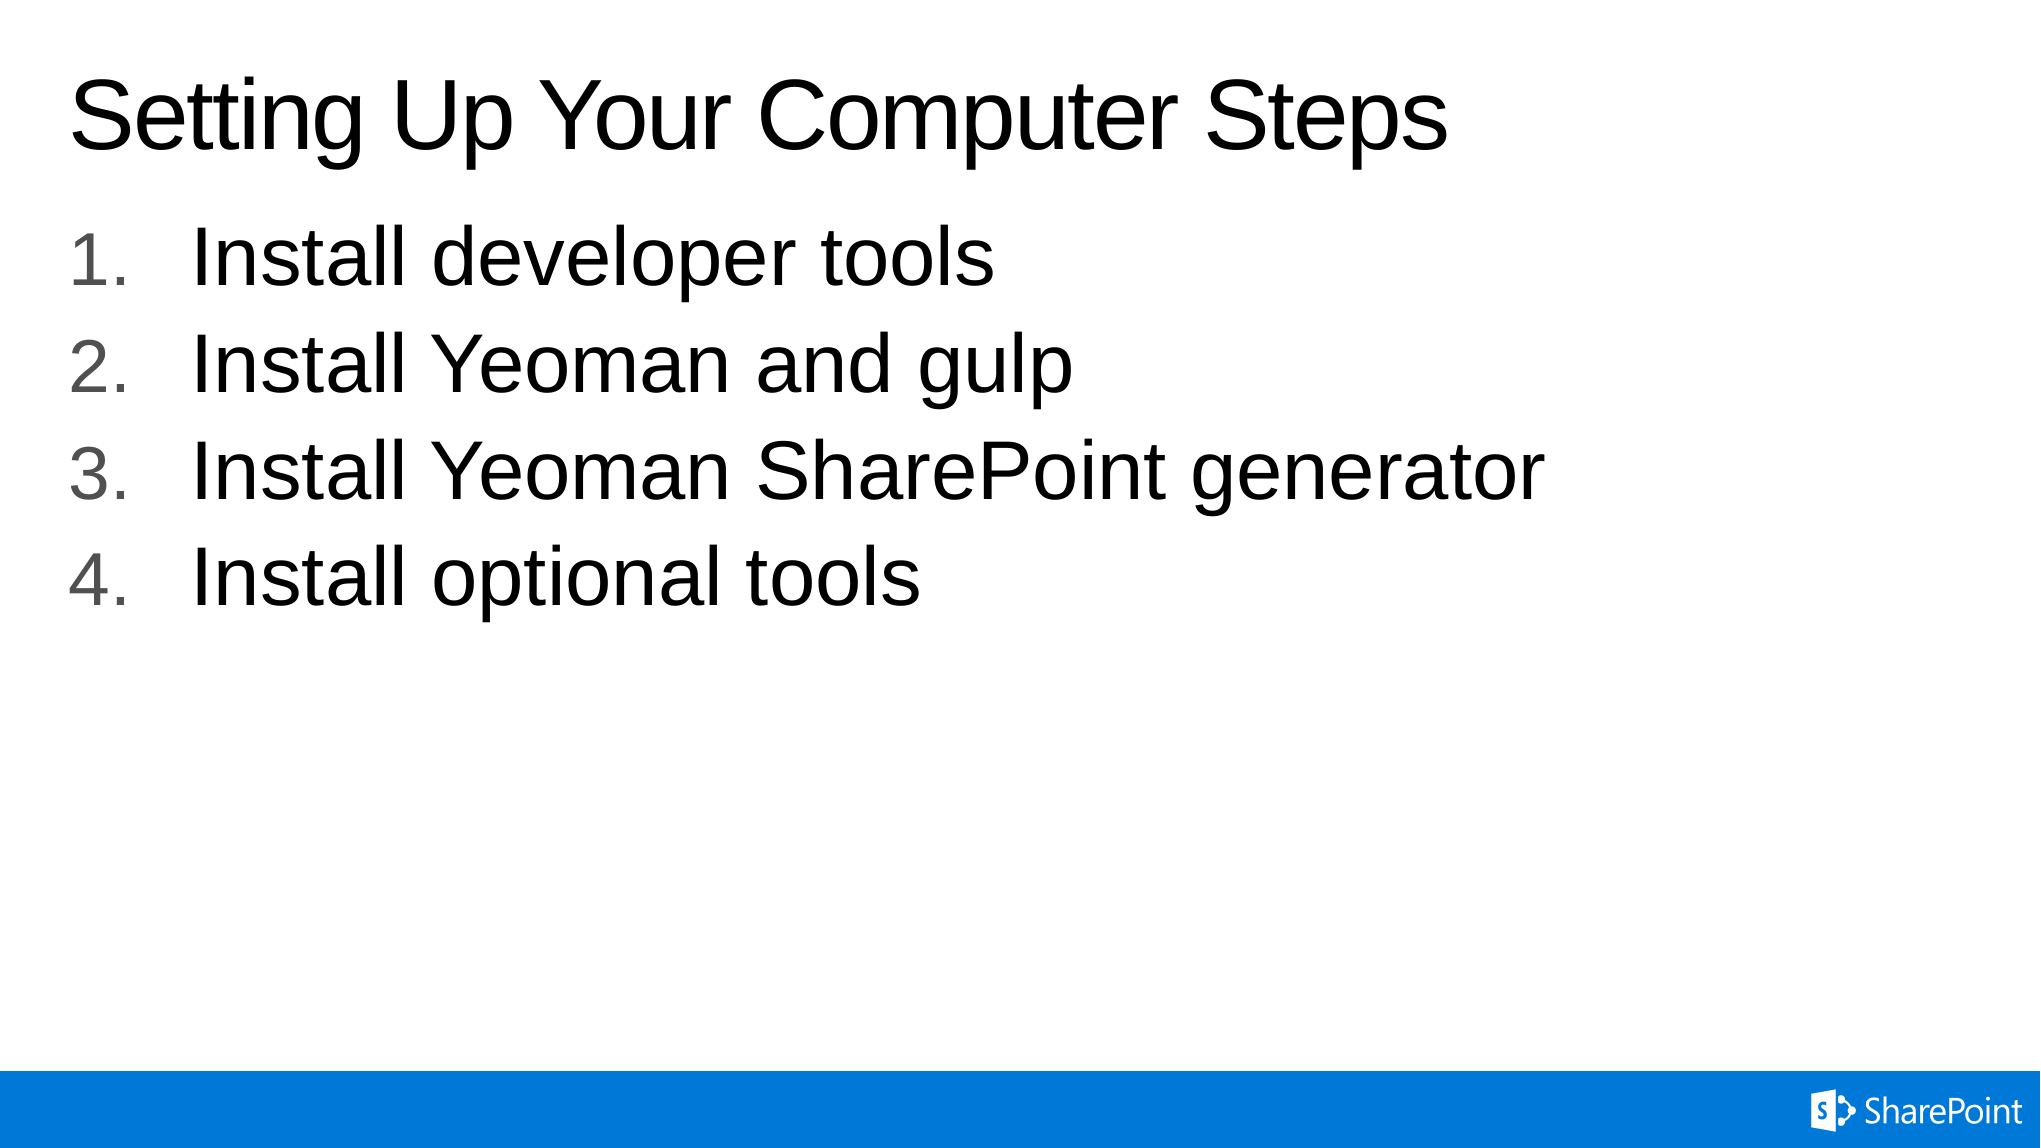

# Setting Up Your Computer Steps
Install developer tools
Install Yeoman and gulp
Install Yeoman SharePoint generator
Install optional tools